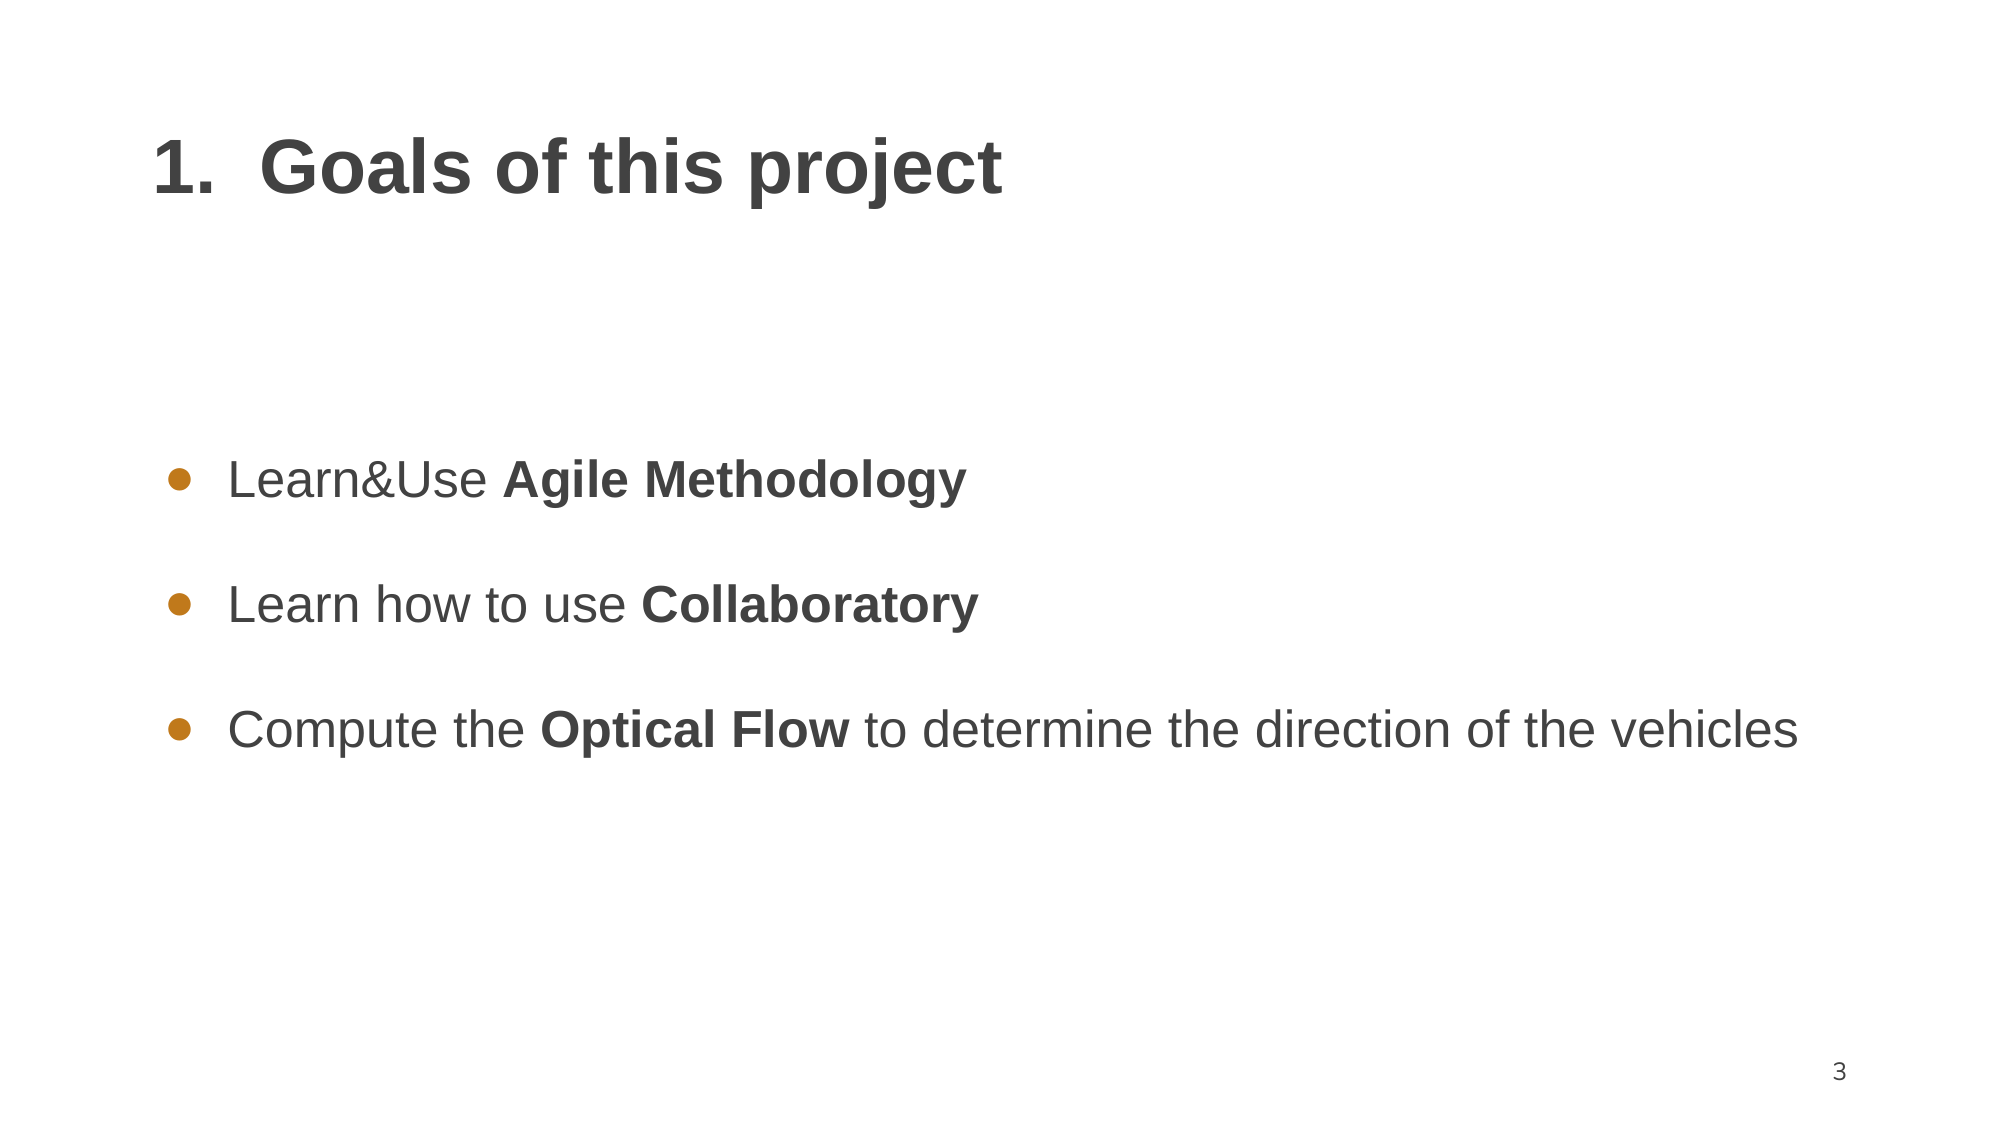

# 1.  Goals of this project
Learn&Use Agile Methodology
Learn how to use Collaboratory
Compute the Optical Flow to determine the direction of the vehicles

3